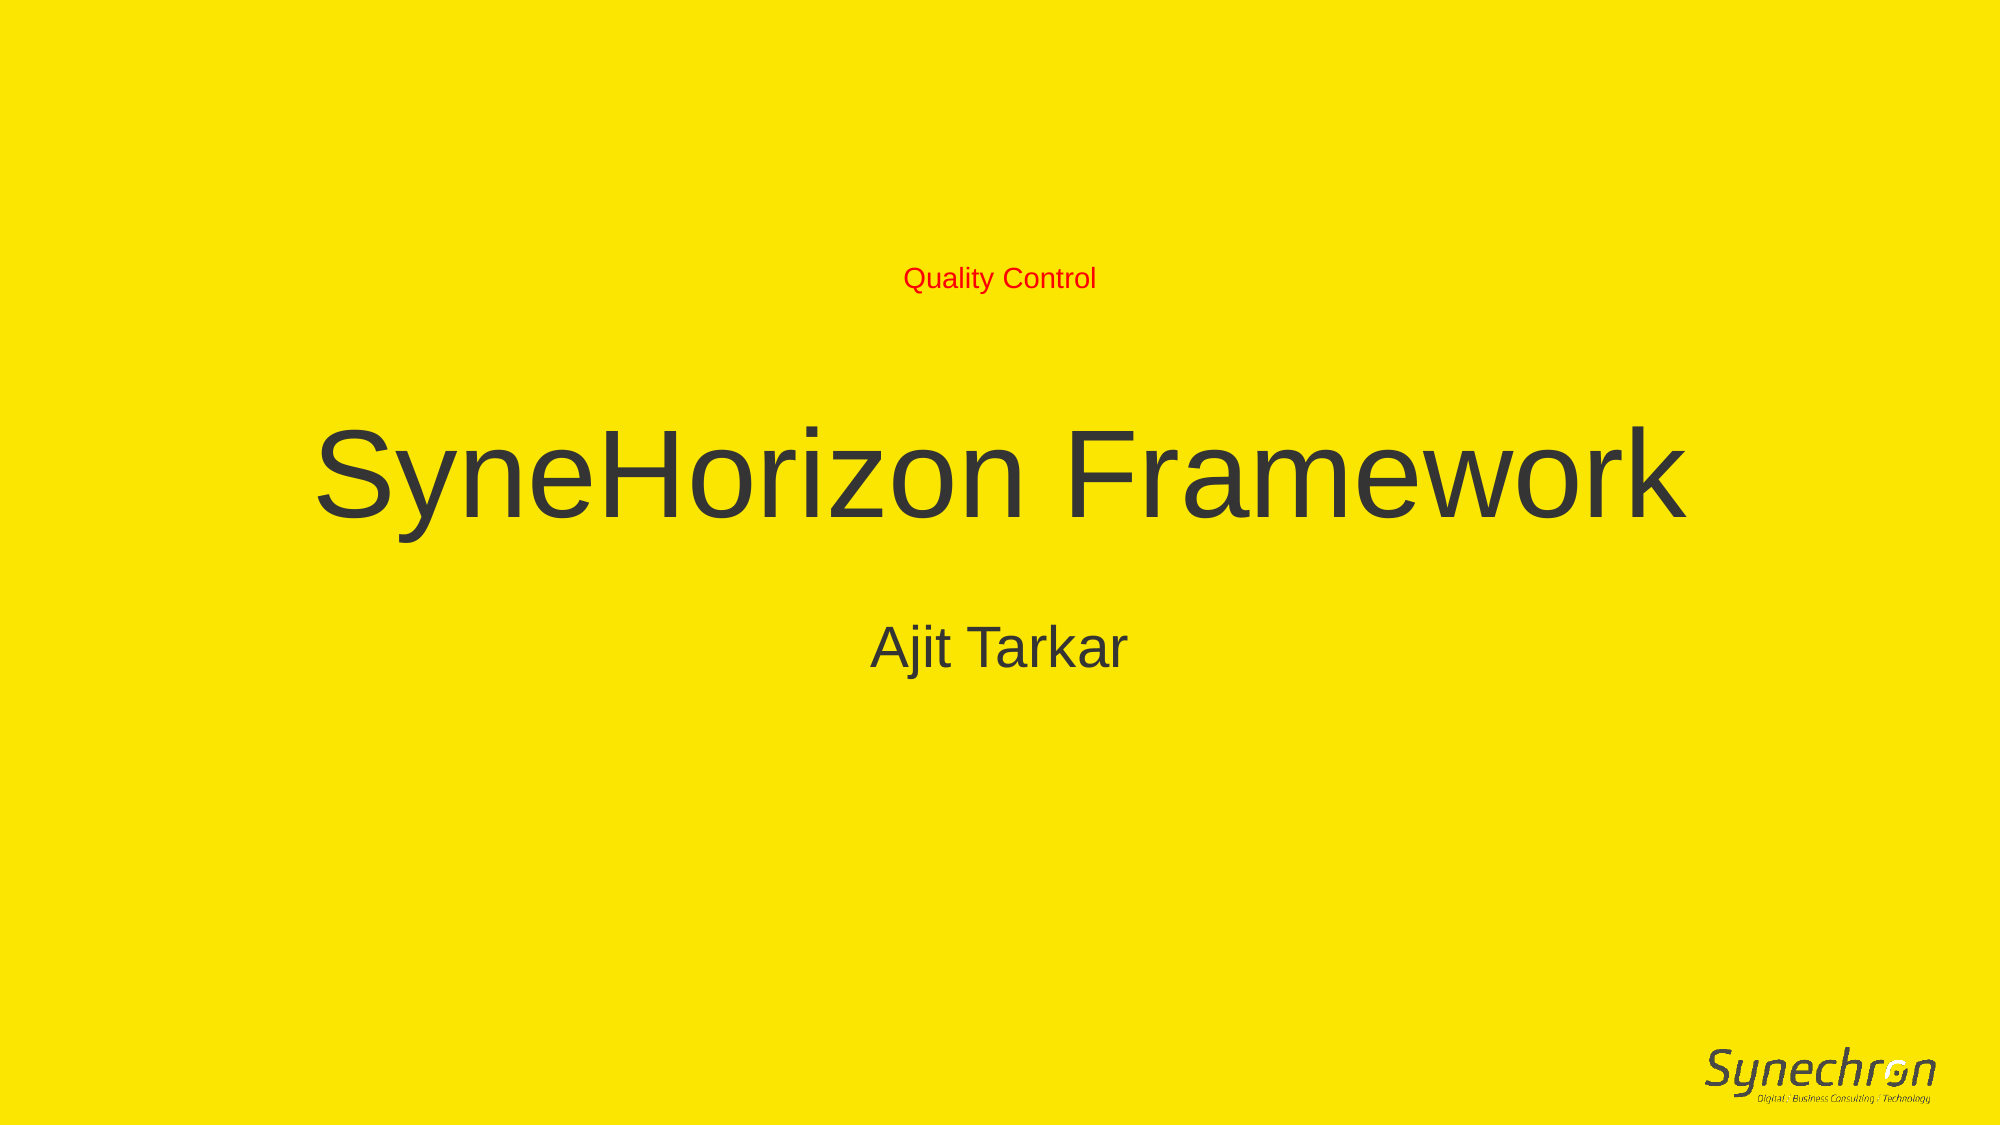

Quality Control
# SyneHorizon Framework
Ajit Tarkar